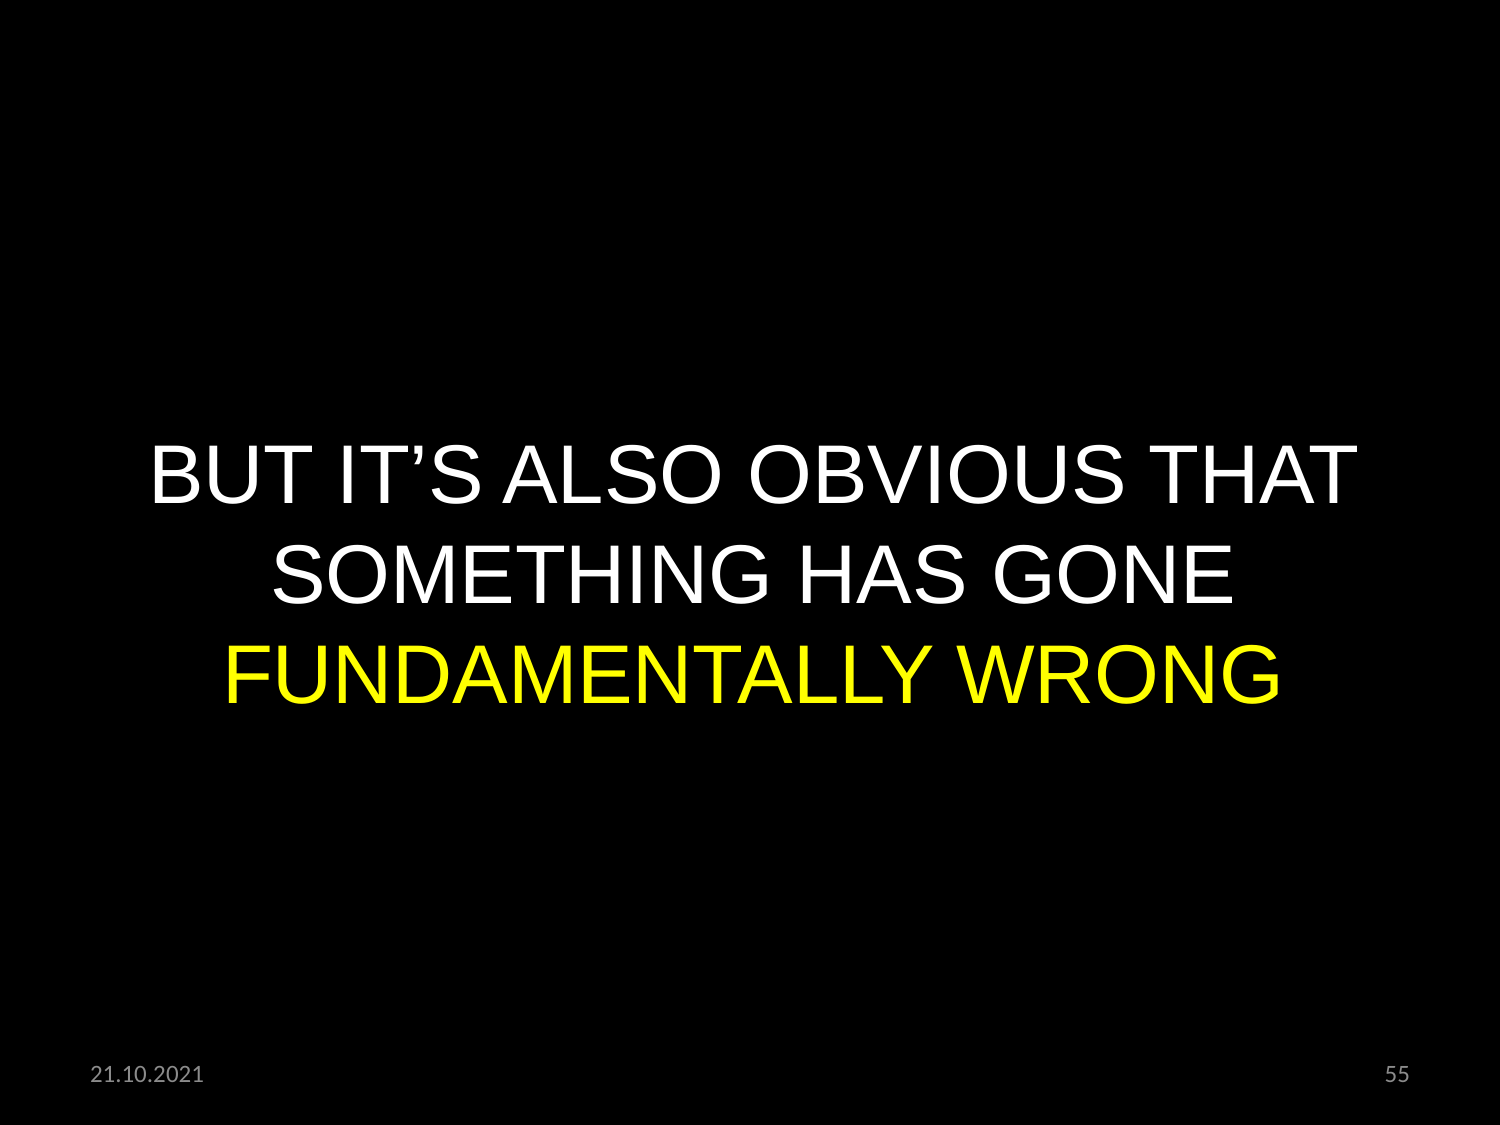

BUT IT’S ALSO OBVIOUS THAT SOMETHING HAS GONE FUNDAMENTALLY WRONG
21.10.2021
55